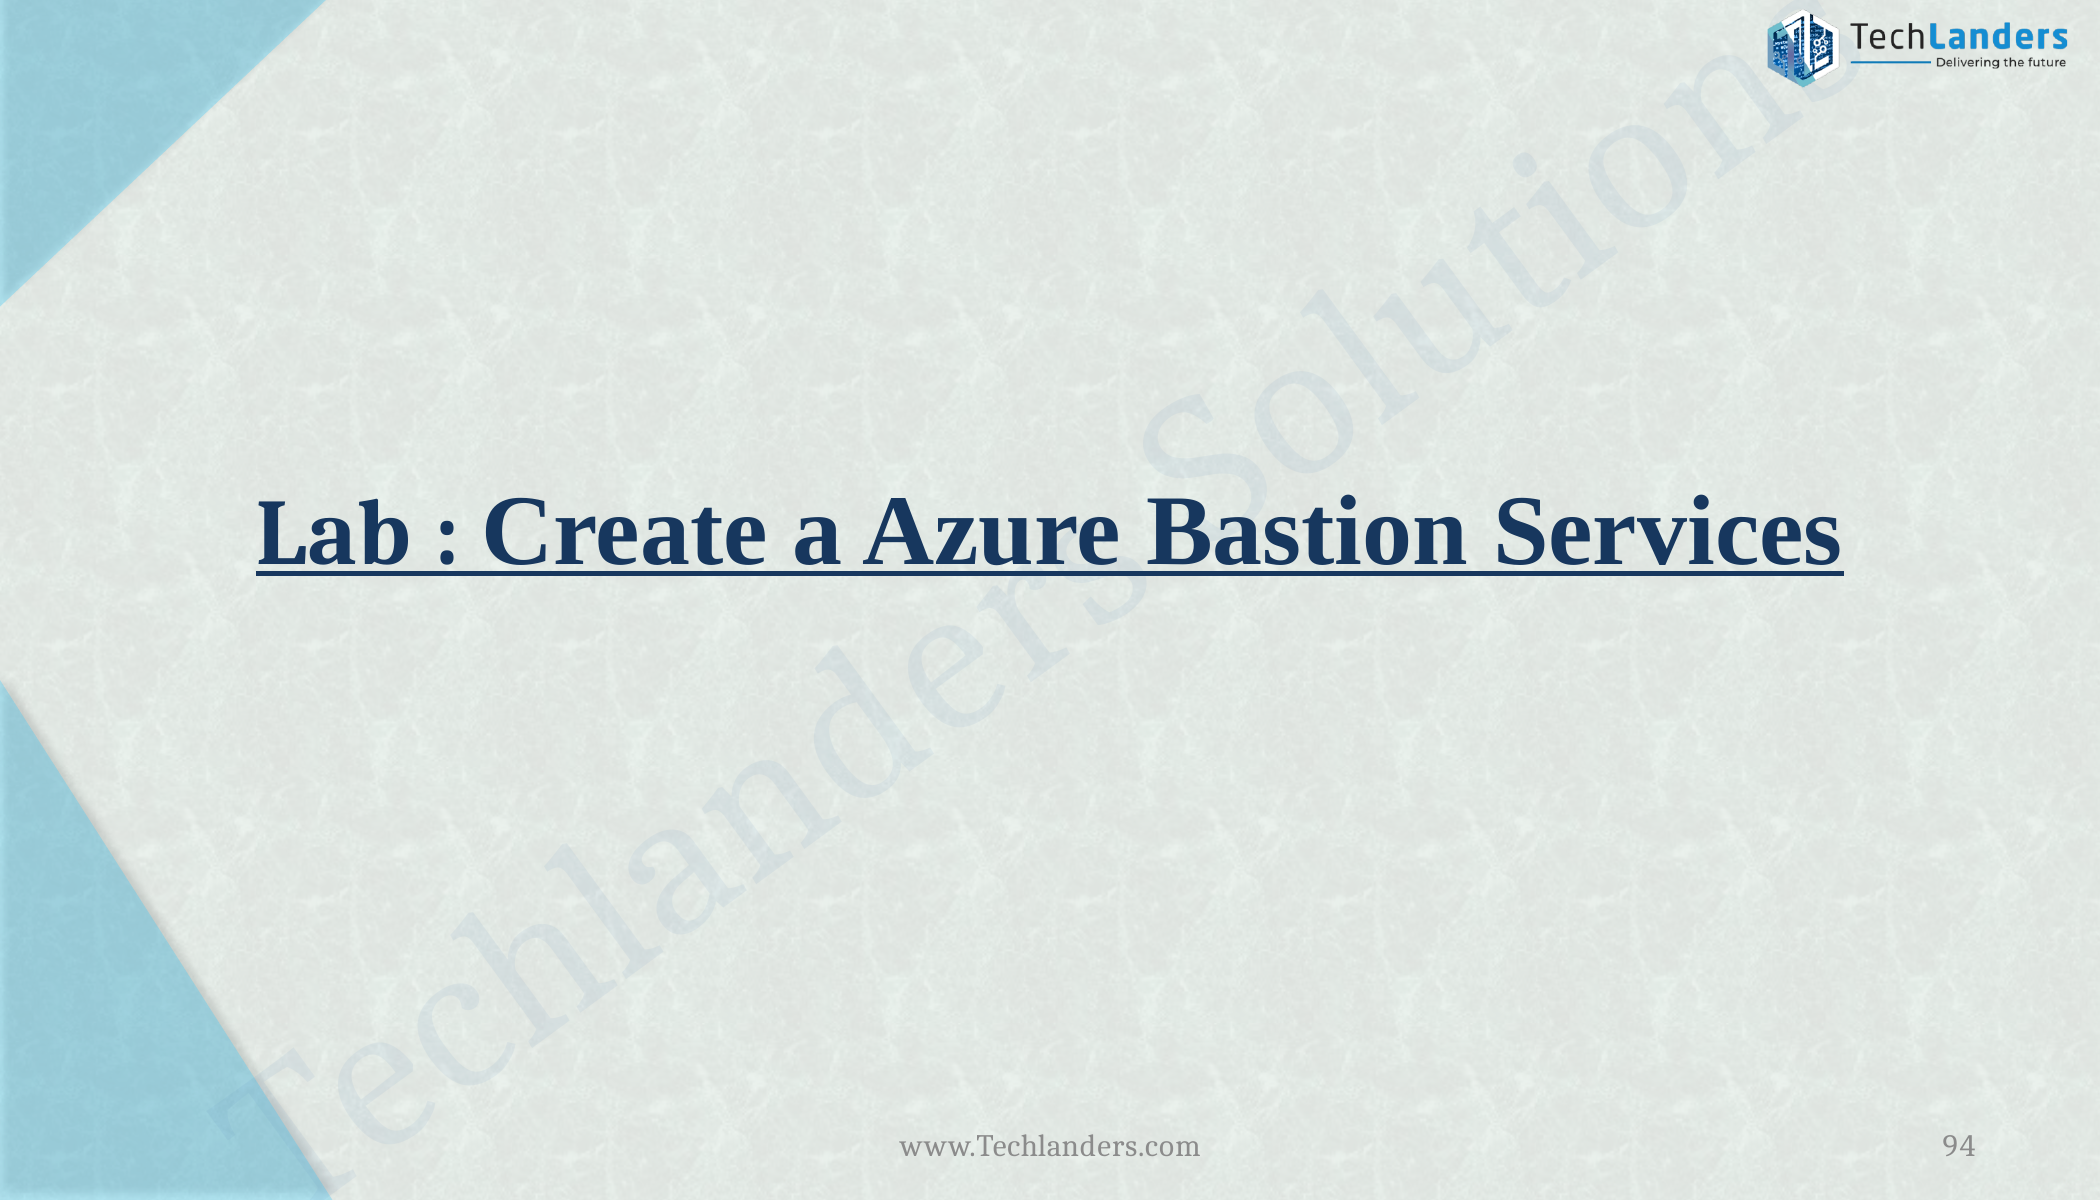

# Lab : Create a Azure Bastion Services
www.Techlanders.com
94